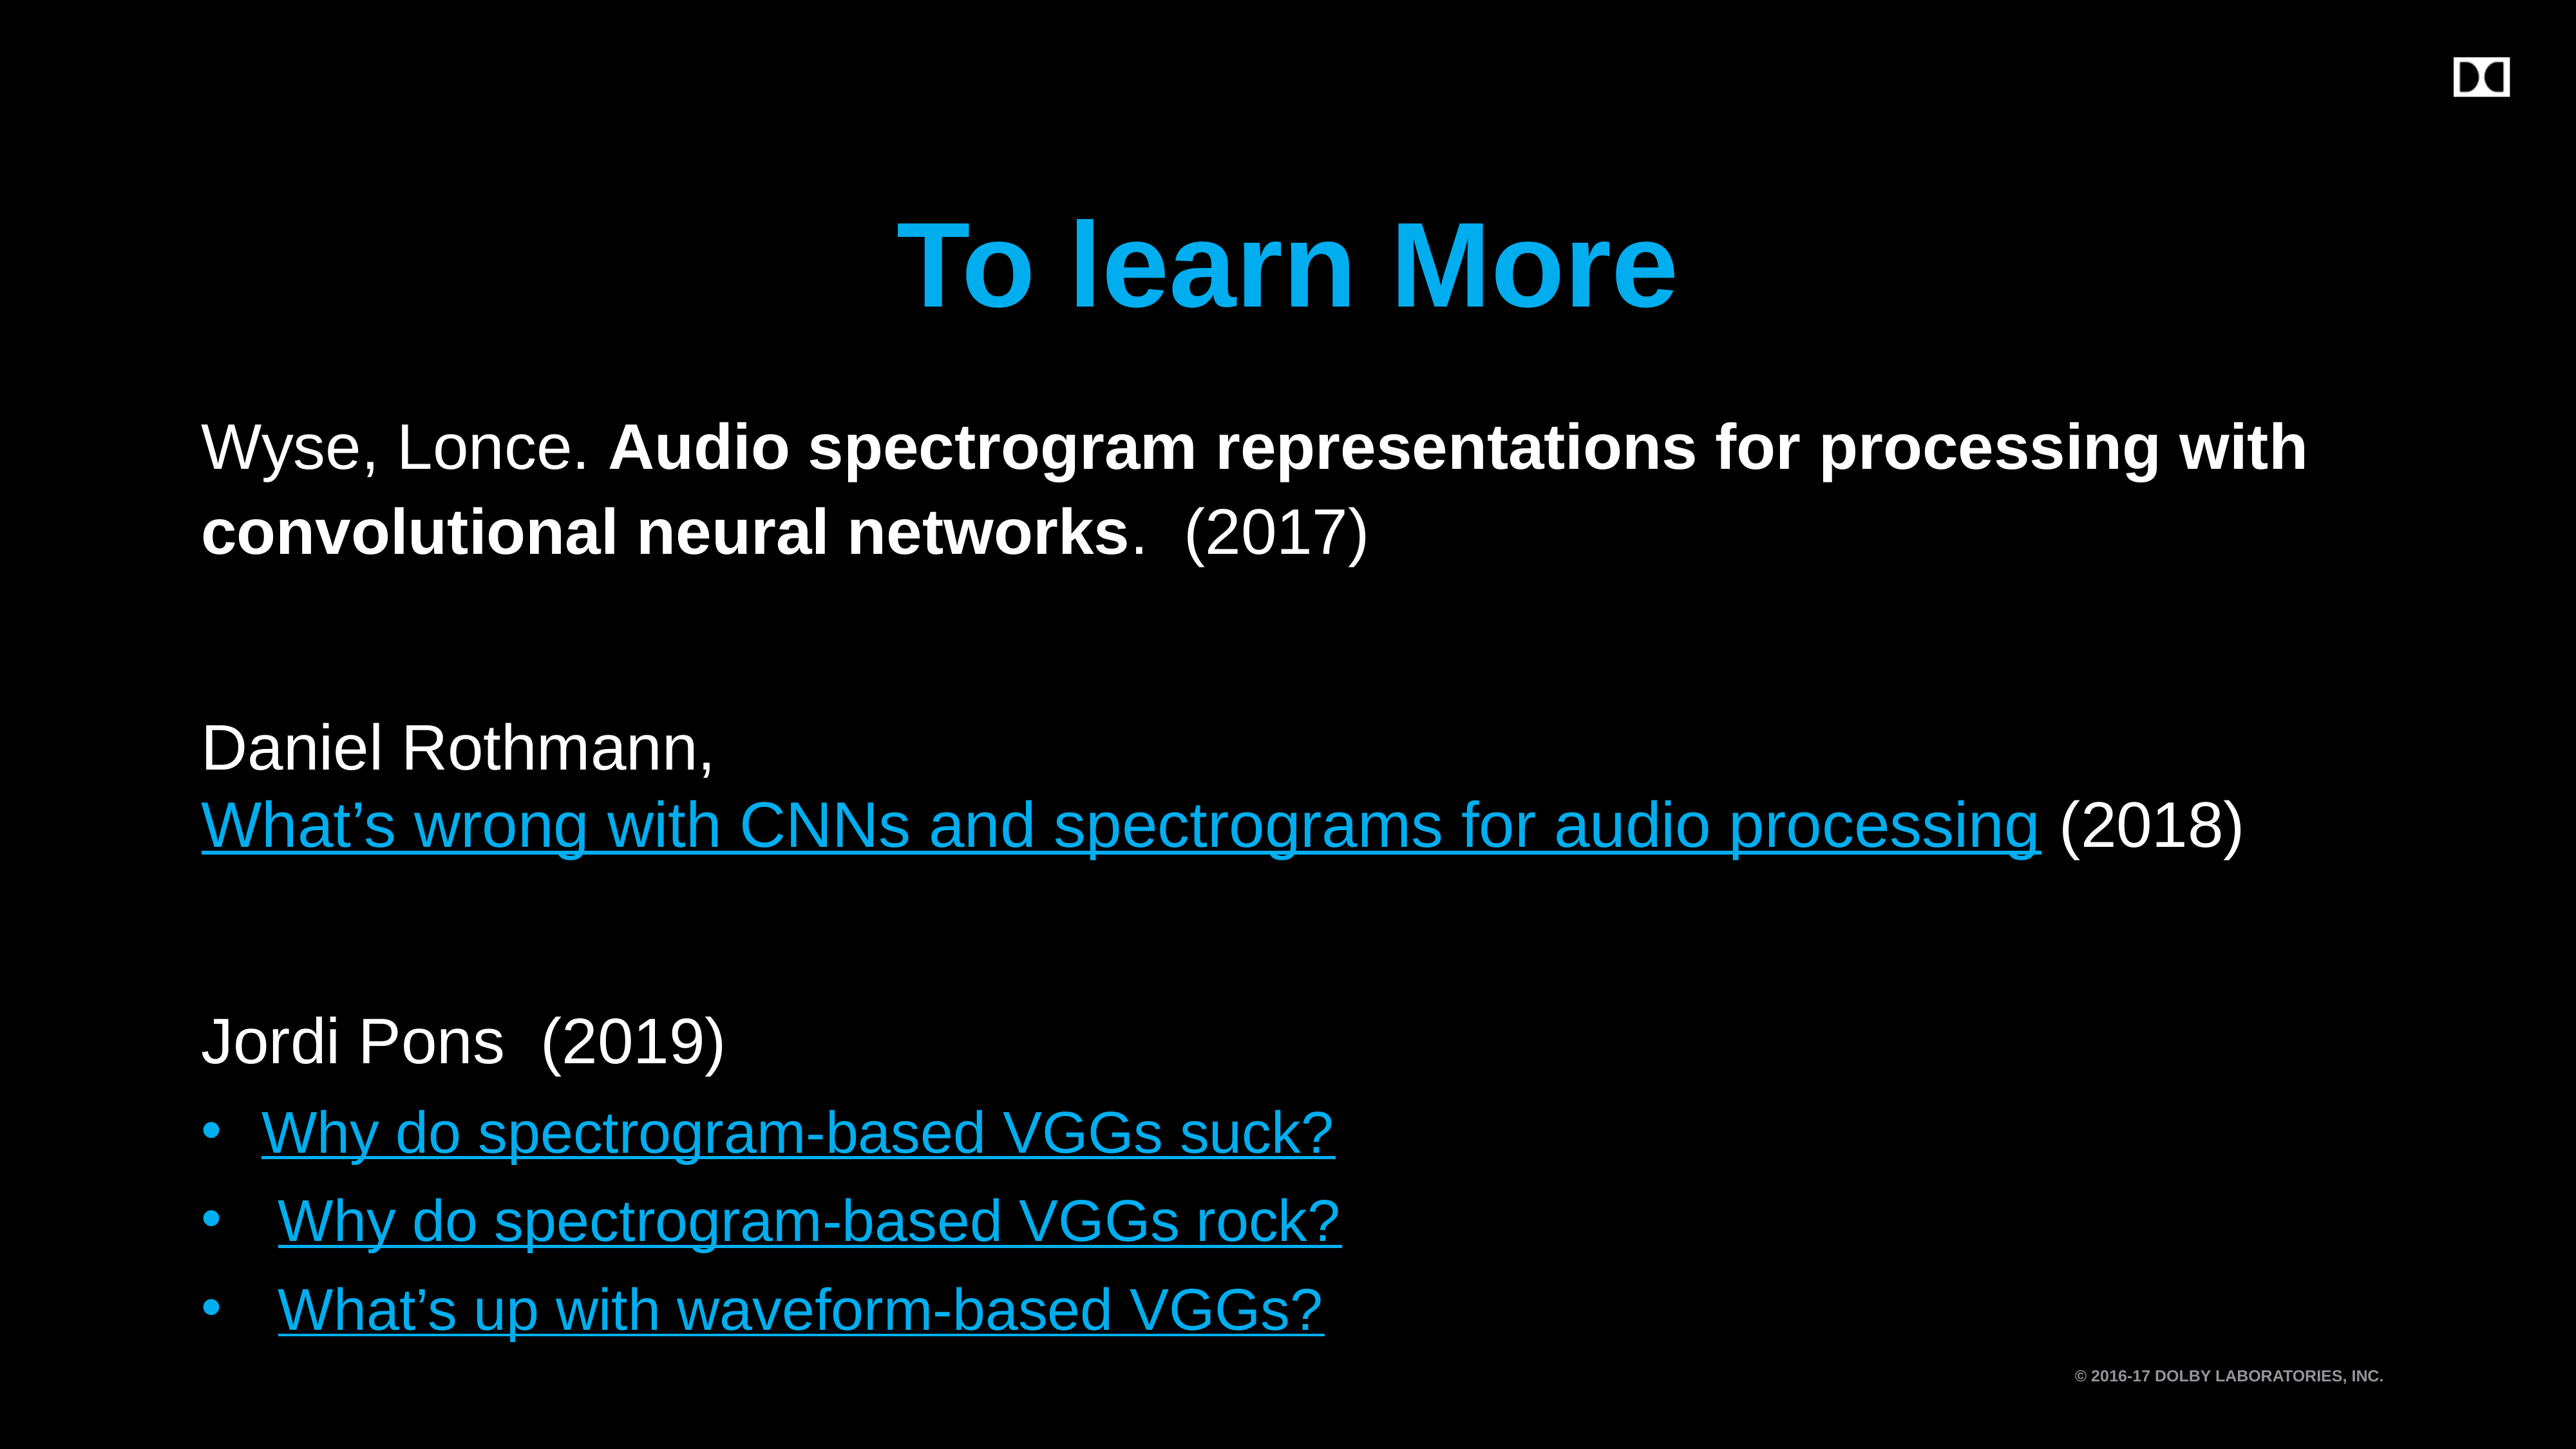

To learn More
Wyse, Lonce. Audio spectrogram representations for processing with convolutional neural networks.  (2017)

Daniel Rothmann, What’s wrong with CNNs and spectrograms for audio processing (2018)

Jordi Pons  (2019)
Why do spectrogram-based VGGs suck?
 Why do spectrogram-based VGGs rock?
 What’s up with waveform-based VGGs?